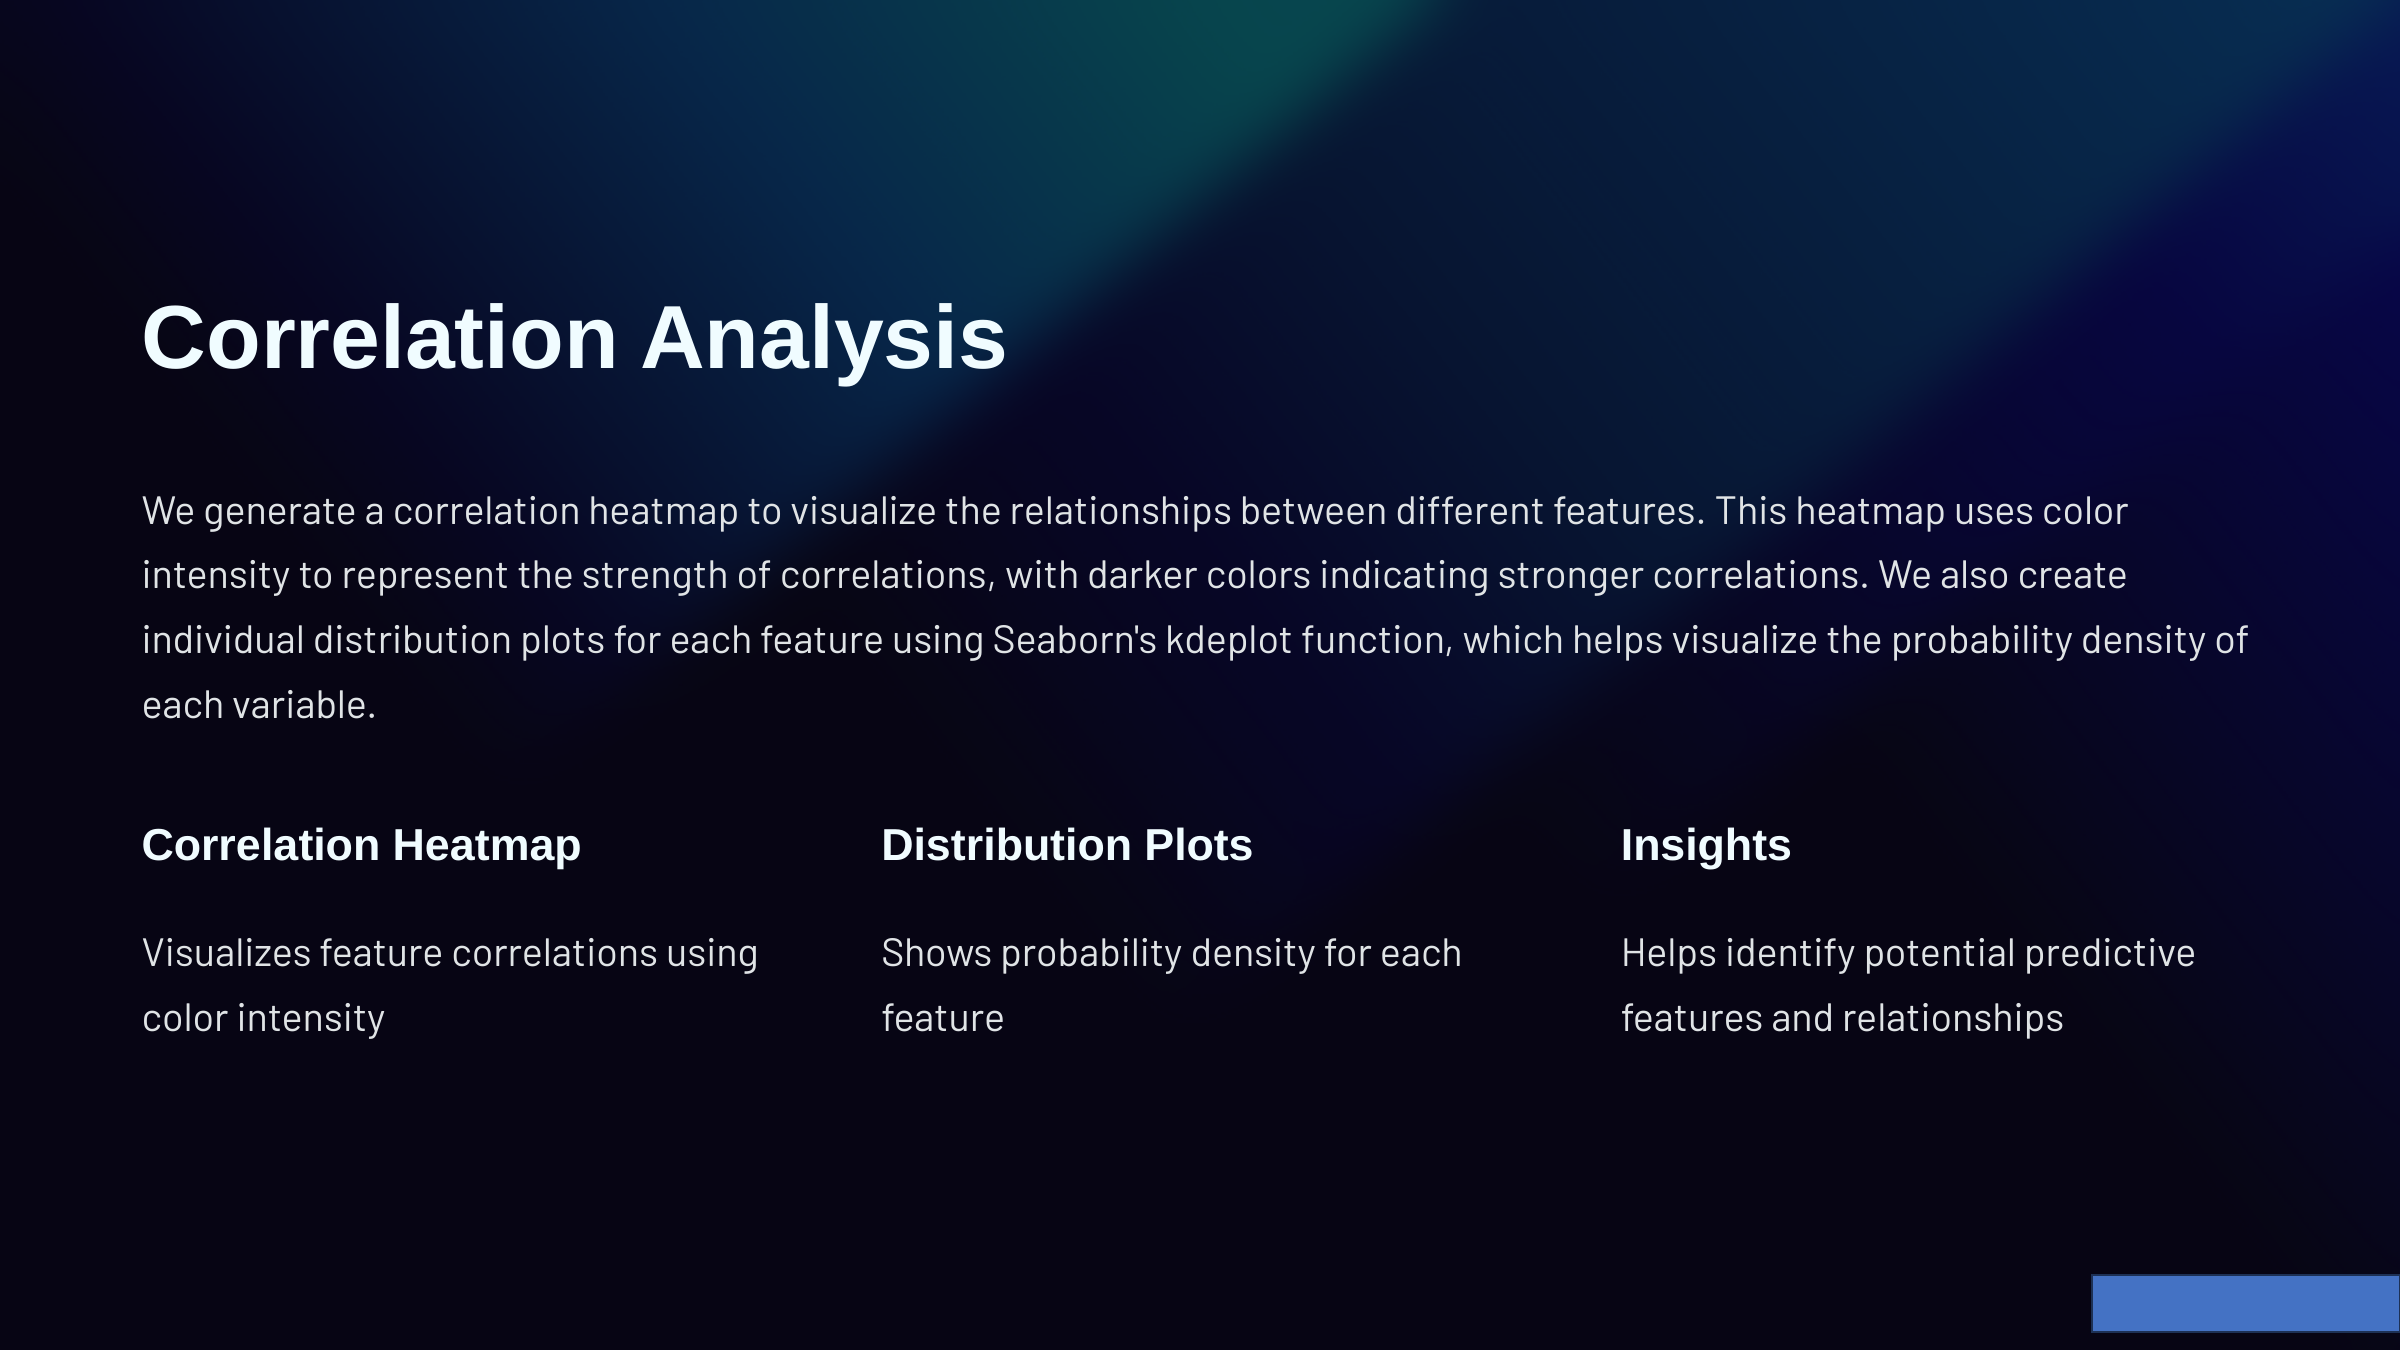

Correlation Analysis
We generate a correlation heatmap to visualize the relationships between different features. This heatmap uses color intensity to represent the strength of correlations, with darker colors indicating stronger correlations. We also create individual distribution plots for each feature using Seaborn's kdeplot function, which helps visualize the probability density of each variable.
Correlation Heatmap
Distribution Plots
Insights
Visualizes feature correlations using color intensity
Shows probability density for each feature
Helps identify potential predictive features and relationships